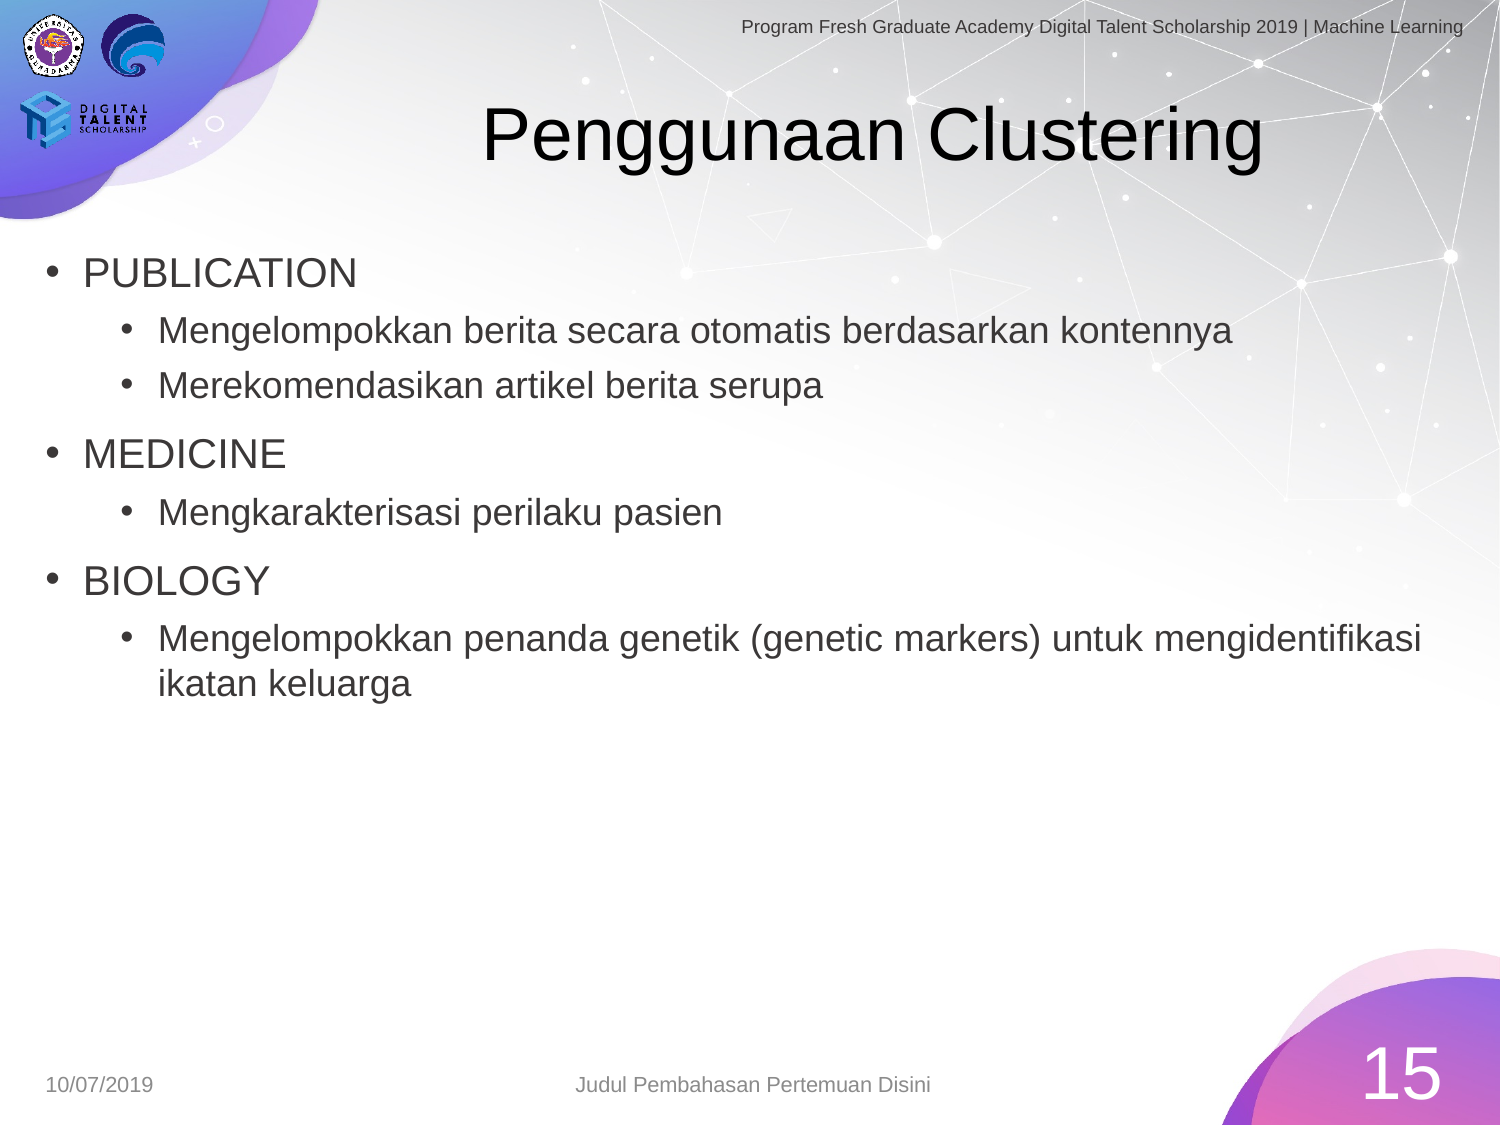

# Penggunaan Clustering
PUBLICATION
Mengelompokkan berita secara otomatis berdasarkan kontennya
Merekomendasikan artikel berita serupa
MEDICINE
Mengkarakterisasi perilaku pasien
BIOLOGY
Mengelompokkan penanda genetik (genetic markers) untuk mengidentifikasi ikatan keluarga
15
Judul Pembahasan Pertemuan Disini
10/07/2019